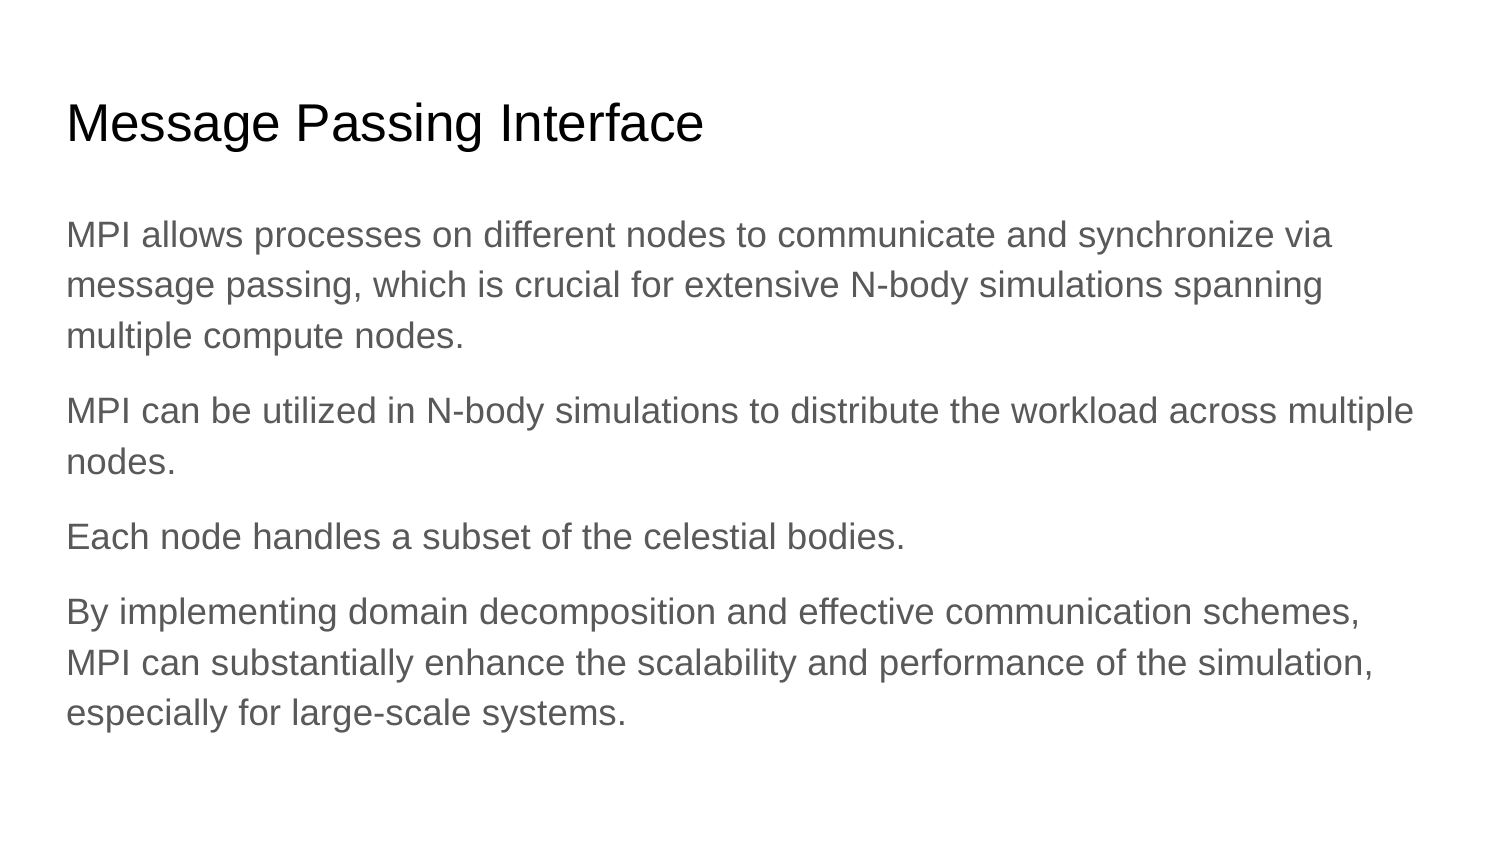

# Message Passing Interface
MPI allows processes on different nodes to communicate and synchronize via message passing, which is crucial for extensive N-body simulations spanning multiple compute nodes.
MPI can be utilized in N-body simulations to distribute the workload across multiple nodes.
Each node handles a subset of the celestial bodies.
By implementing domain decomposition and effective communication schemes, MPI can substantially enhance the scalability and performance of the simulation, especially for large-scale systems.